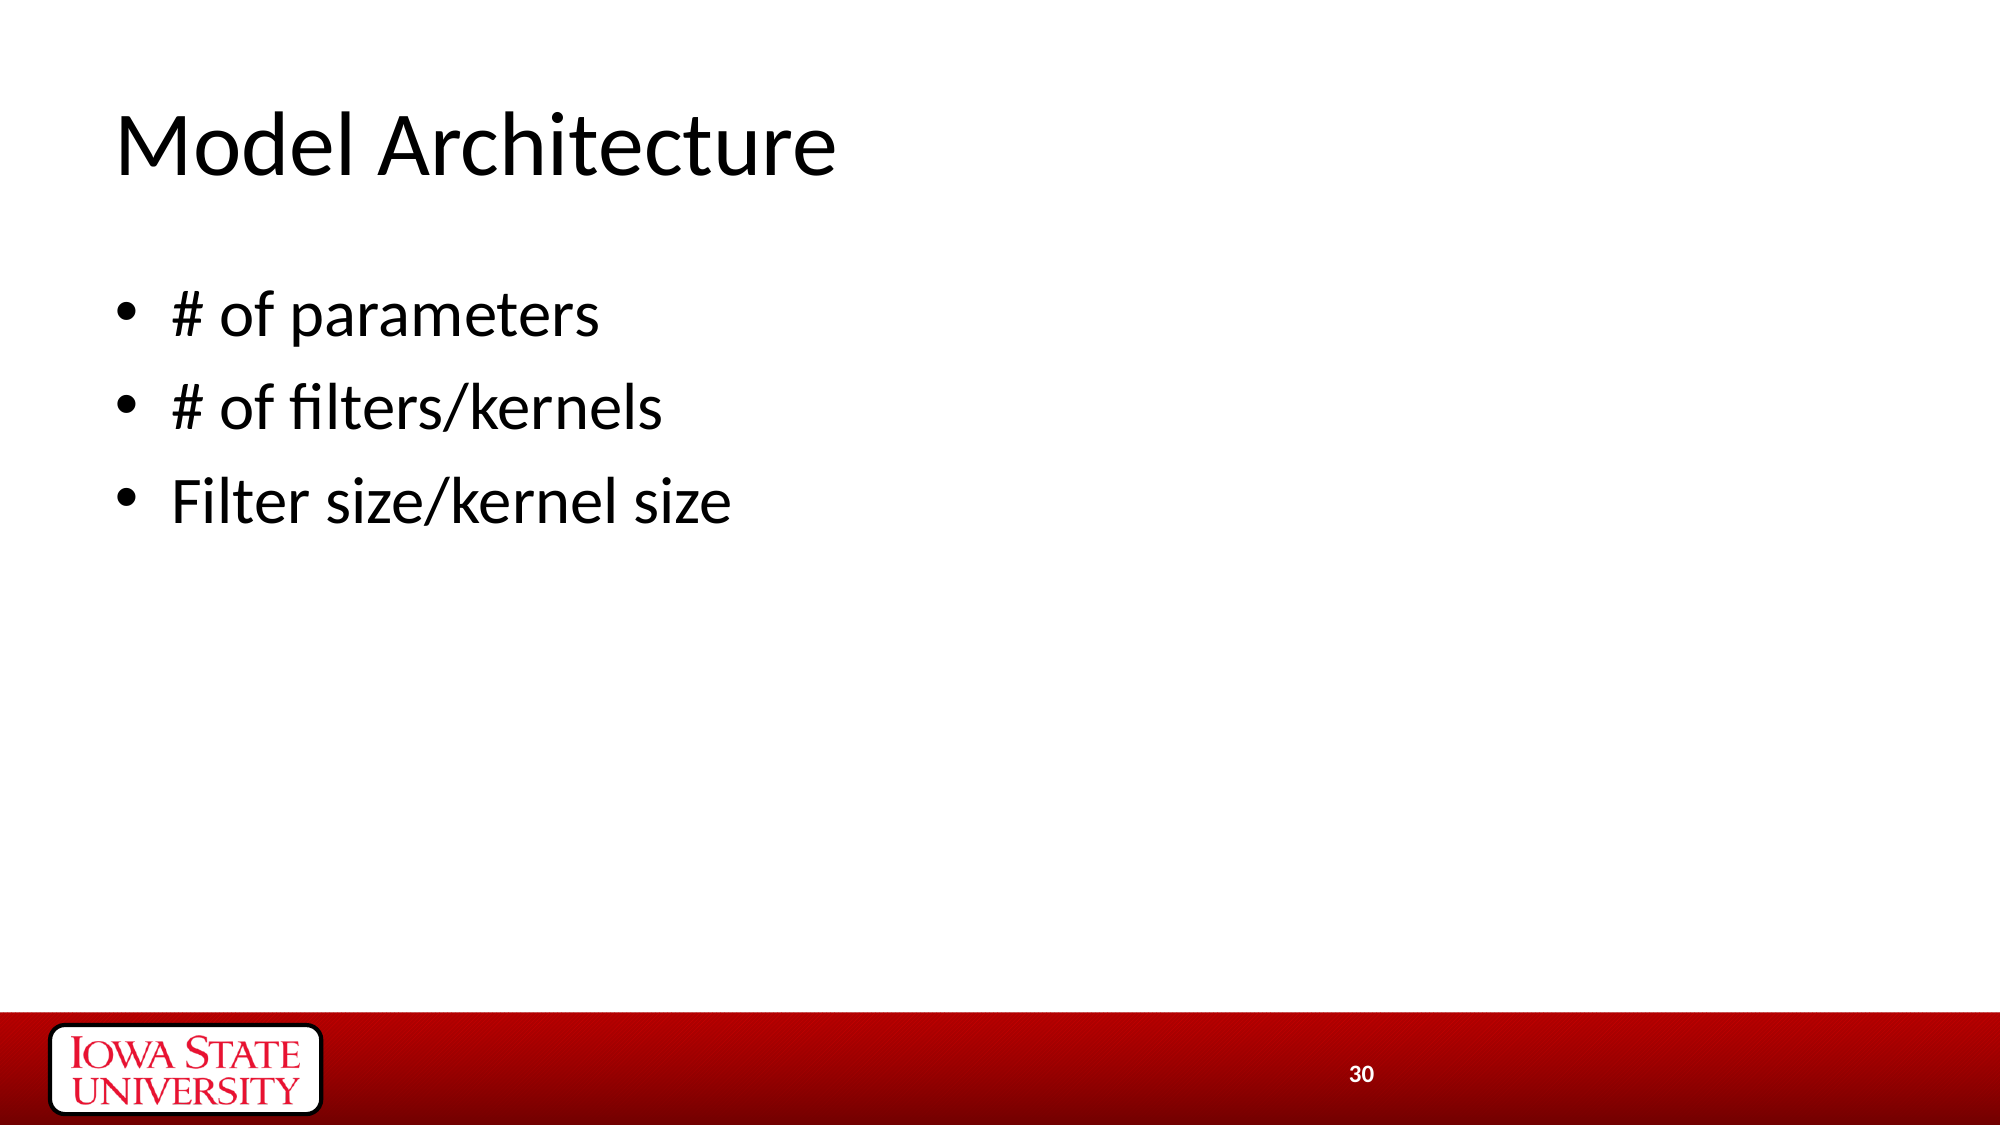

# Model Architecture
# of parameters
# of filters/kernels
Filter size/kernel size

30